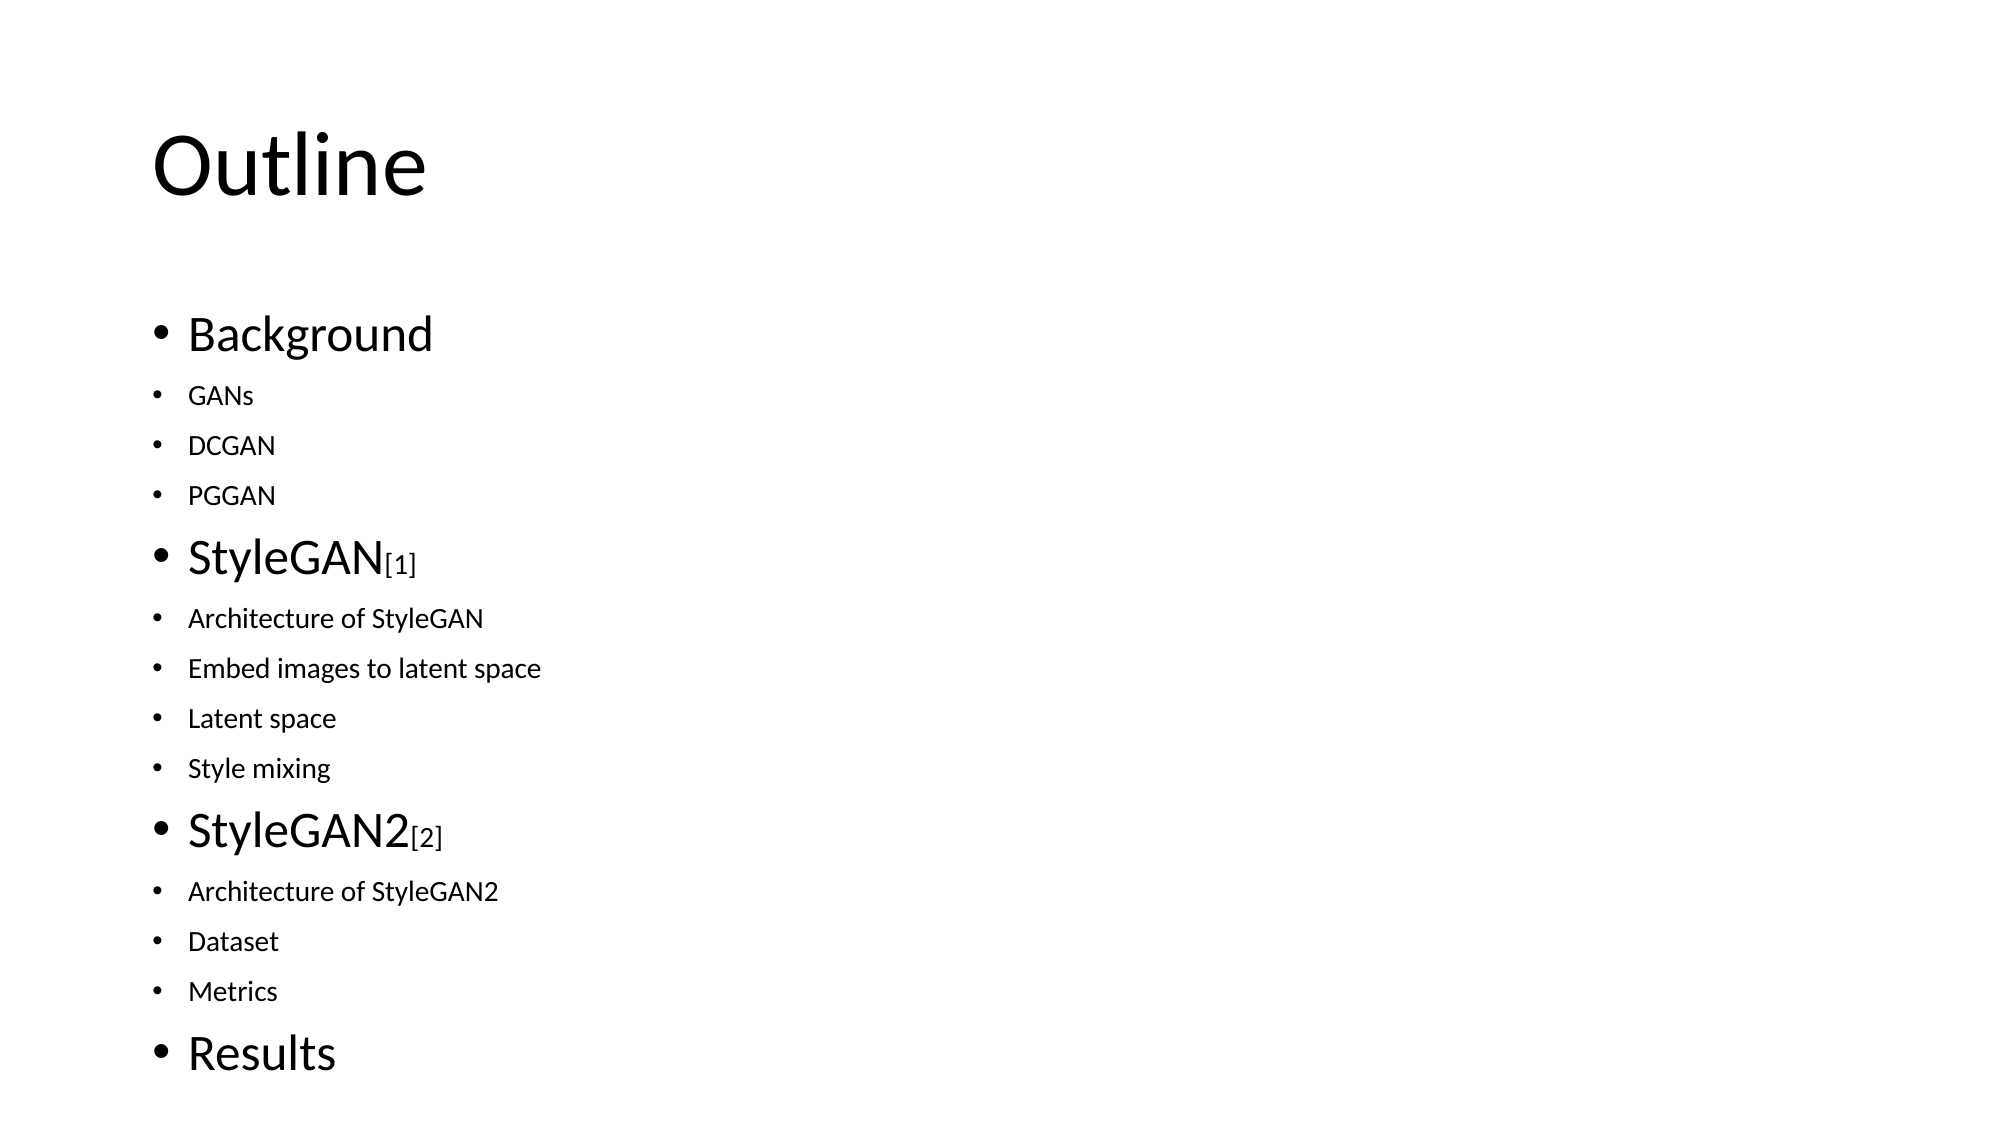

# Outline
Background
GANs
DCGAN
PGGAN
StyleGAN[1]
Architecture of StyleGAN
Embed images to latent space
Latent space
Style mixing
StyleGAN2[2]
Architecture of StyleGAN2
Dataset
Metrics
Results